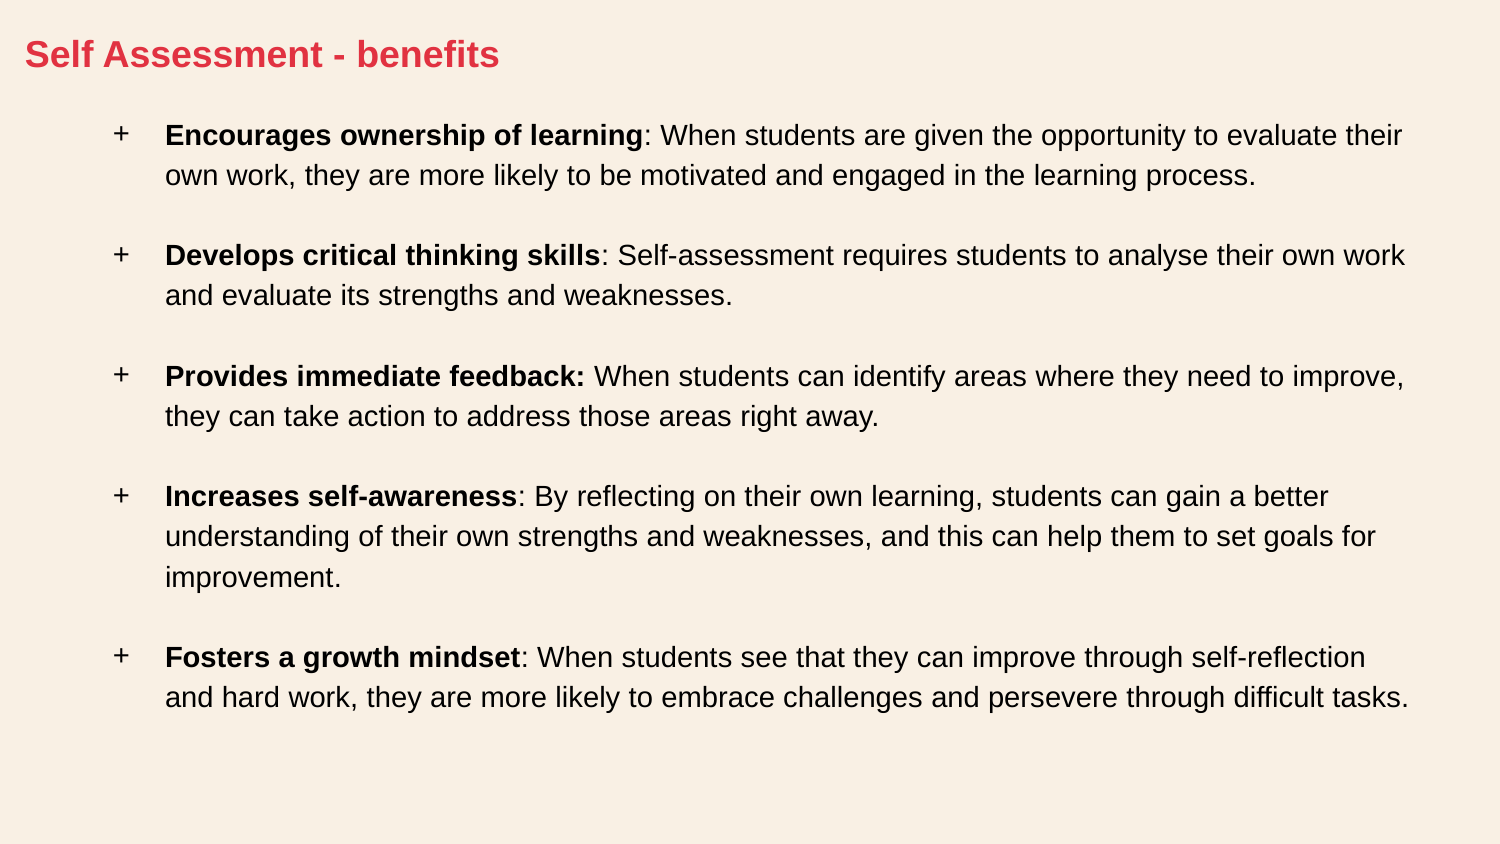

Self Assessment - benefits
Encourages ownership of learning: When students are given the opportunity to evaluate their own work, they are more likely to be motivated and engaged in the learning process.

Develops critical thinking skills: Self-assessment requires students to analyse their own work and evaluate its strengths and weaknesses.

Provides immediate feedback: When students can identify areas where they need to improve, they can take action to address those areas right away.

Increases self-awareness: By reflecting on their own learning, students can gain a better understanding of their own strengths and weaknesses, and this can help them to set goals for improvement.

Fosters a growth mindset: When students see that they can improve through self-reflection and hard work, they are more likely to embrace challenges and persevere through difficult tasks.